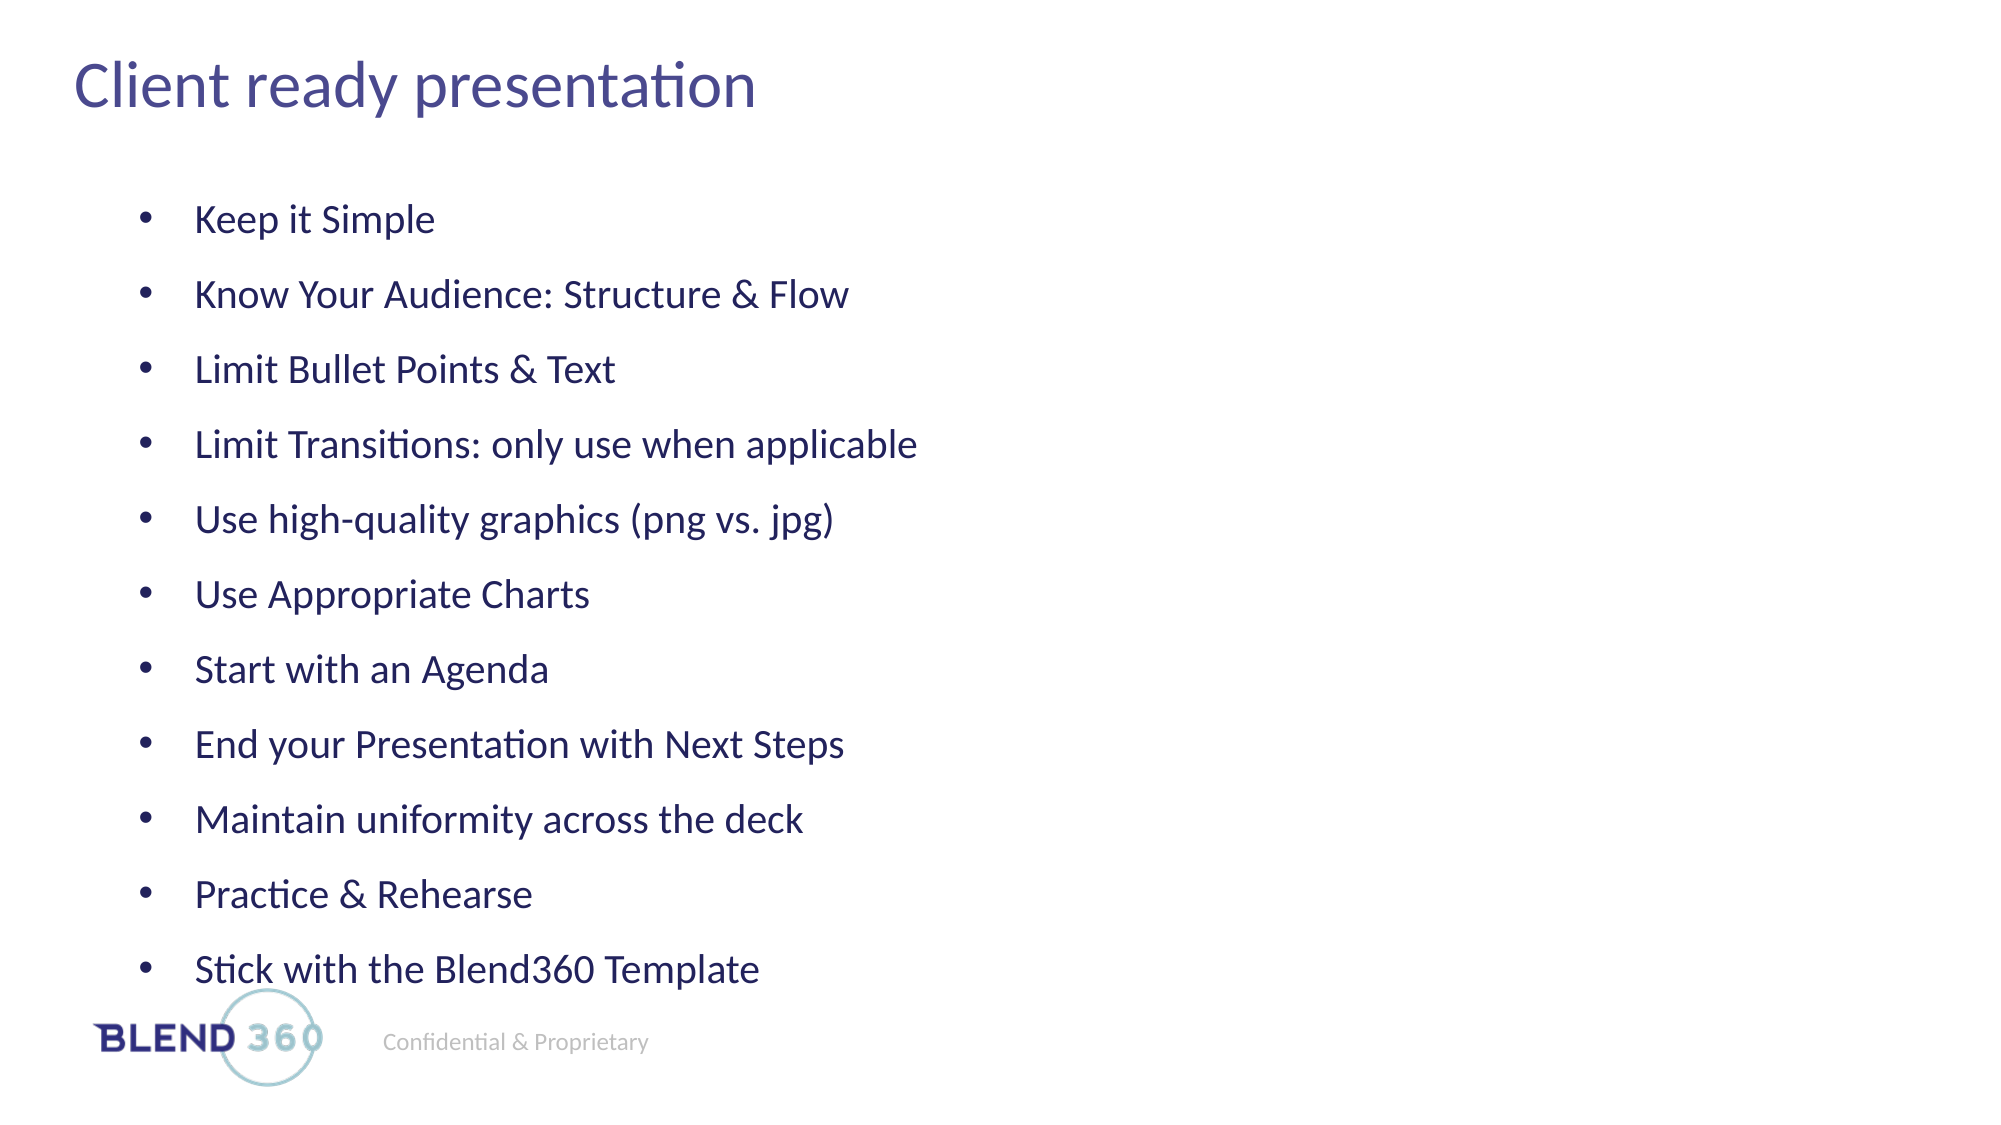

# Client ready presentation
Keep it Simple
Know Your Audience: Structure & Flow
Limit Bullet Points & Text
Limit Transitions: only use when applicable
Use high-quality graphics (png vs. jpg)
Use Appropriate Charts
Start with an Agenda
End your Presentation with Next Steps
Maintain uniformity across the deck
Practice & Rehearse
Stick with the Blend360 Template